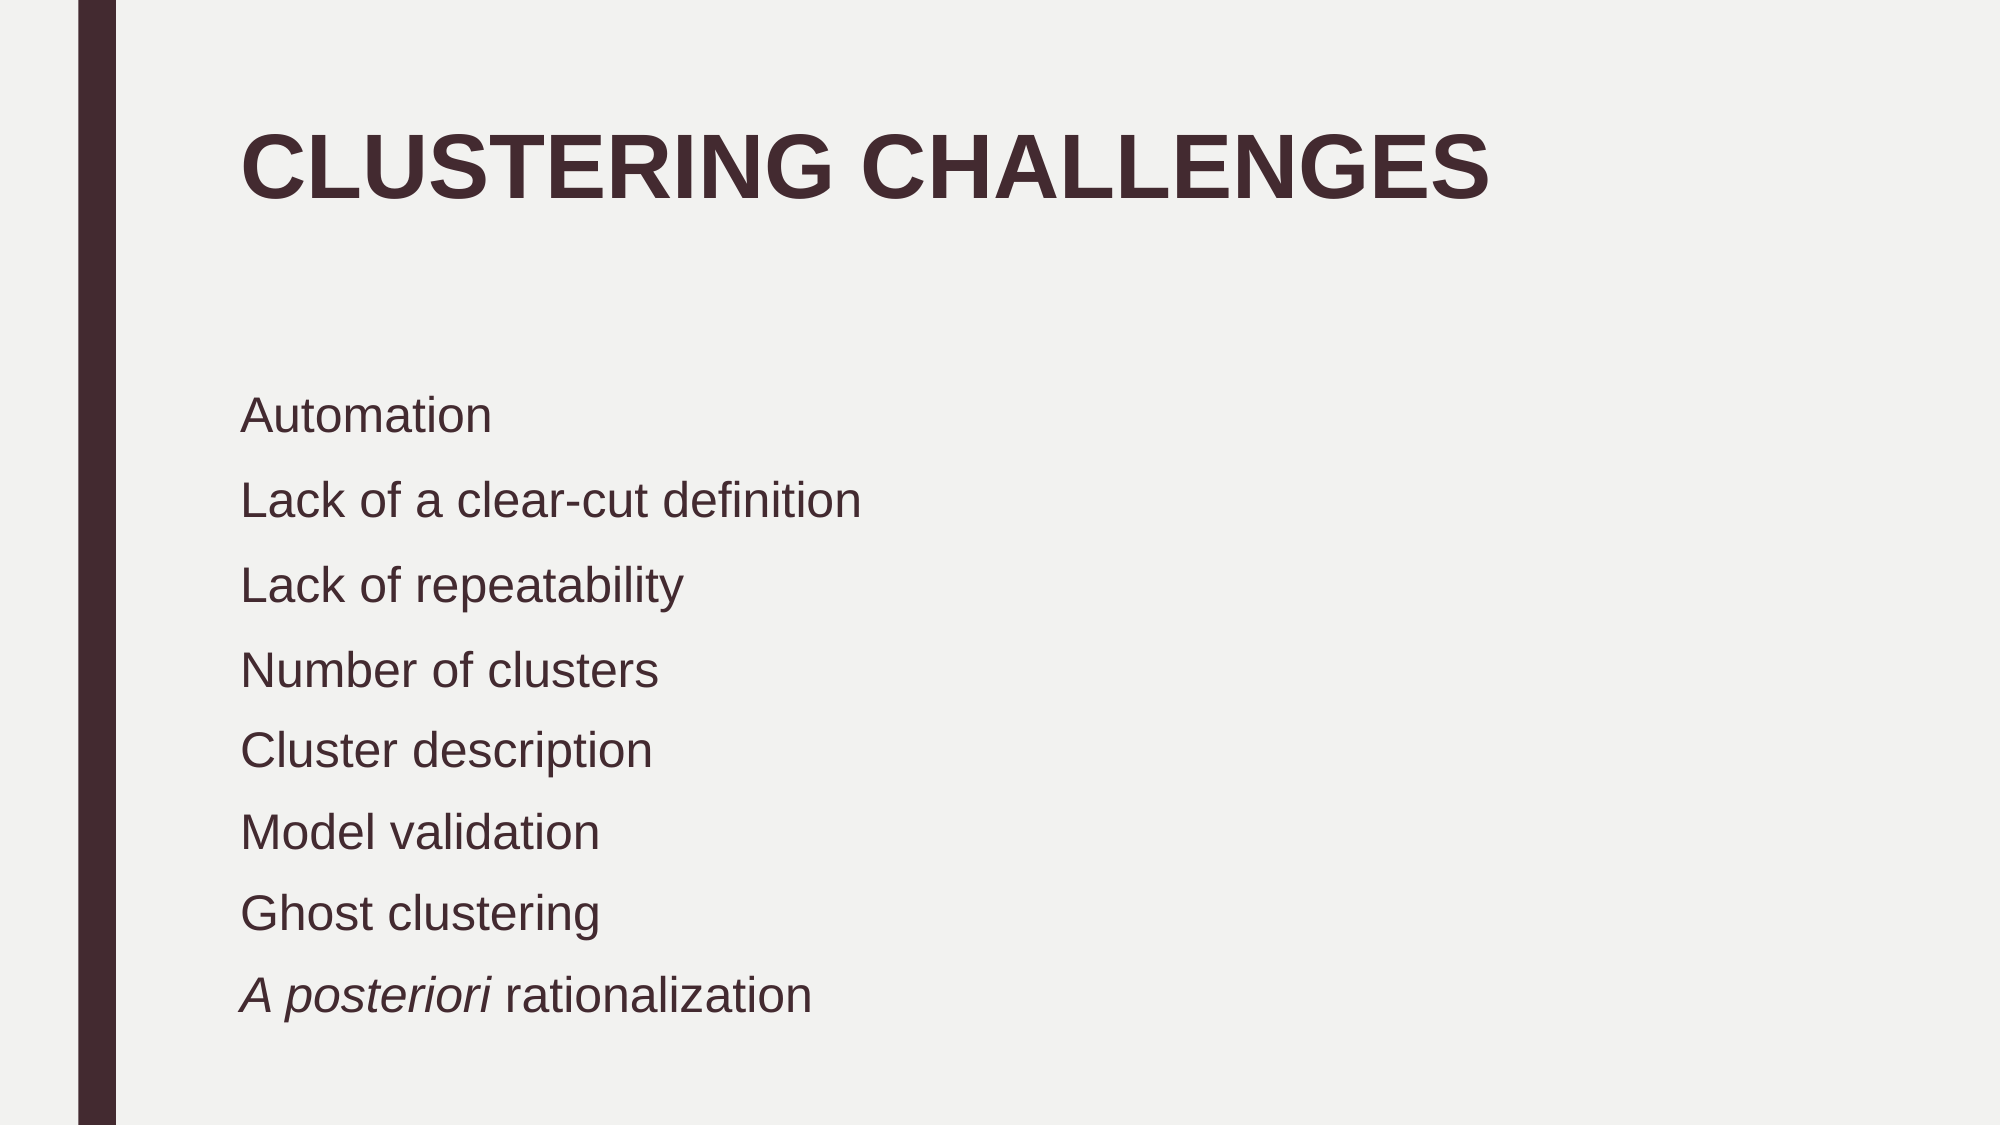

# CLUSTERING CHALLENGES
Automation
Lack of a clear-cut definition
Lack of repeatability
Number of clusters
Cluster description
Model validation
Ghost clustering
A posteriori rationalization